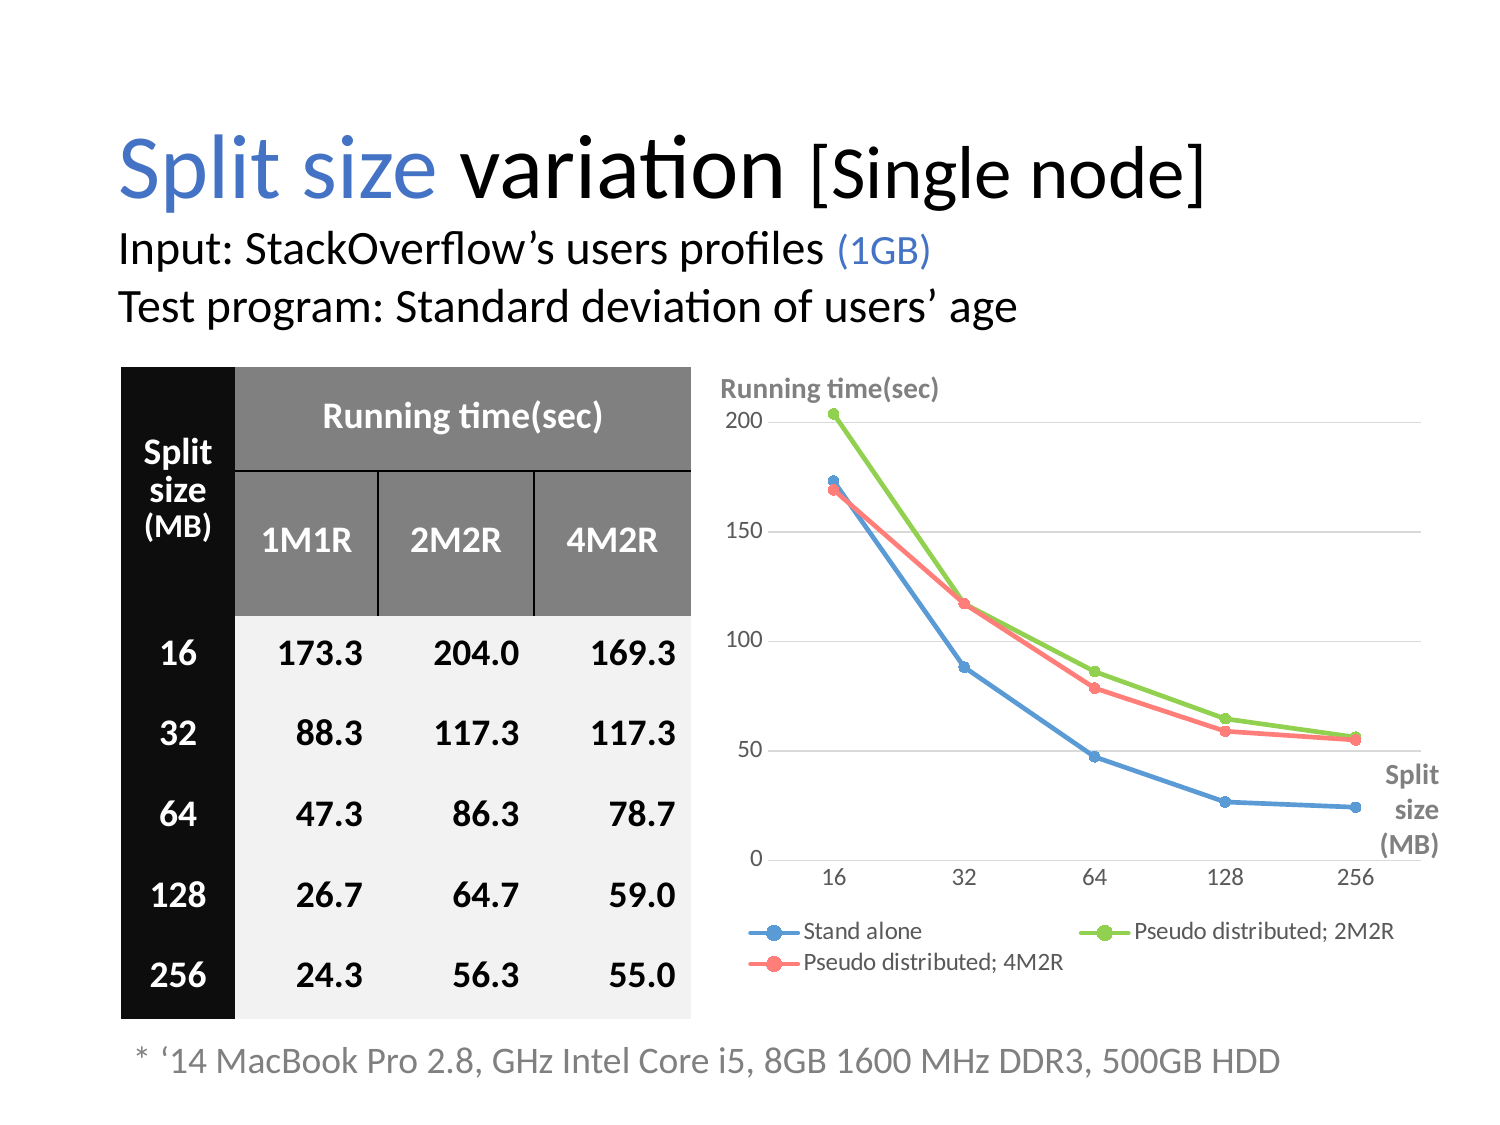

# Split size variation [Single node]
Input: StackOverflow’s users profiles (1GB)
Test program: Standard deviation of users’ age
Running time(sec)

### Chart

| Category | Stand alone | Pseudo distributed; 2M2R | Pseudo distributed; 4M2R |
|---|---|---|---|
| 16.0 | 173.3 | 204.0 | 169.3 |
| 32.0 | 88.3 | 117.3 | 117.3 |
| 64.0 | 47.3 | 86.3 | 78.7 |
| 128.0 | 26.7 | 64.7 | 59.0 |
| 256.0 | 24.3 | 56.3 | 55.0 |
| Split size (MB) | Running time(sec) |  |  |
| --- | --- | --- | --- |
|  | 1M1R | 2M2R | 4M2R |
| 16 | 173.3 | 204.0 | 169.3 |
| 32 | 88.3 | 117.3 | 117.3 |
| 64 | 47.3 | 86.3 | 78.7 |
| 128 | 26.7 | 64.7 | 59.0 |
| 256 | 24.3 | 56.3 | 55.0 |
Split
size
(MB)
* ‘14 MacBook Pro 2.8, GHz Intel Core i5, 8GB 1600 MHz DDR3, 500GB HDD